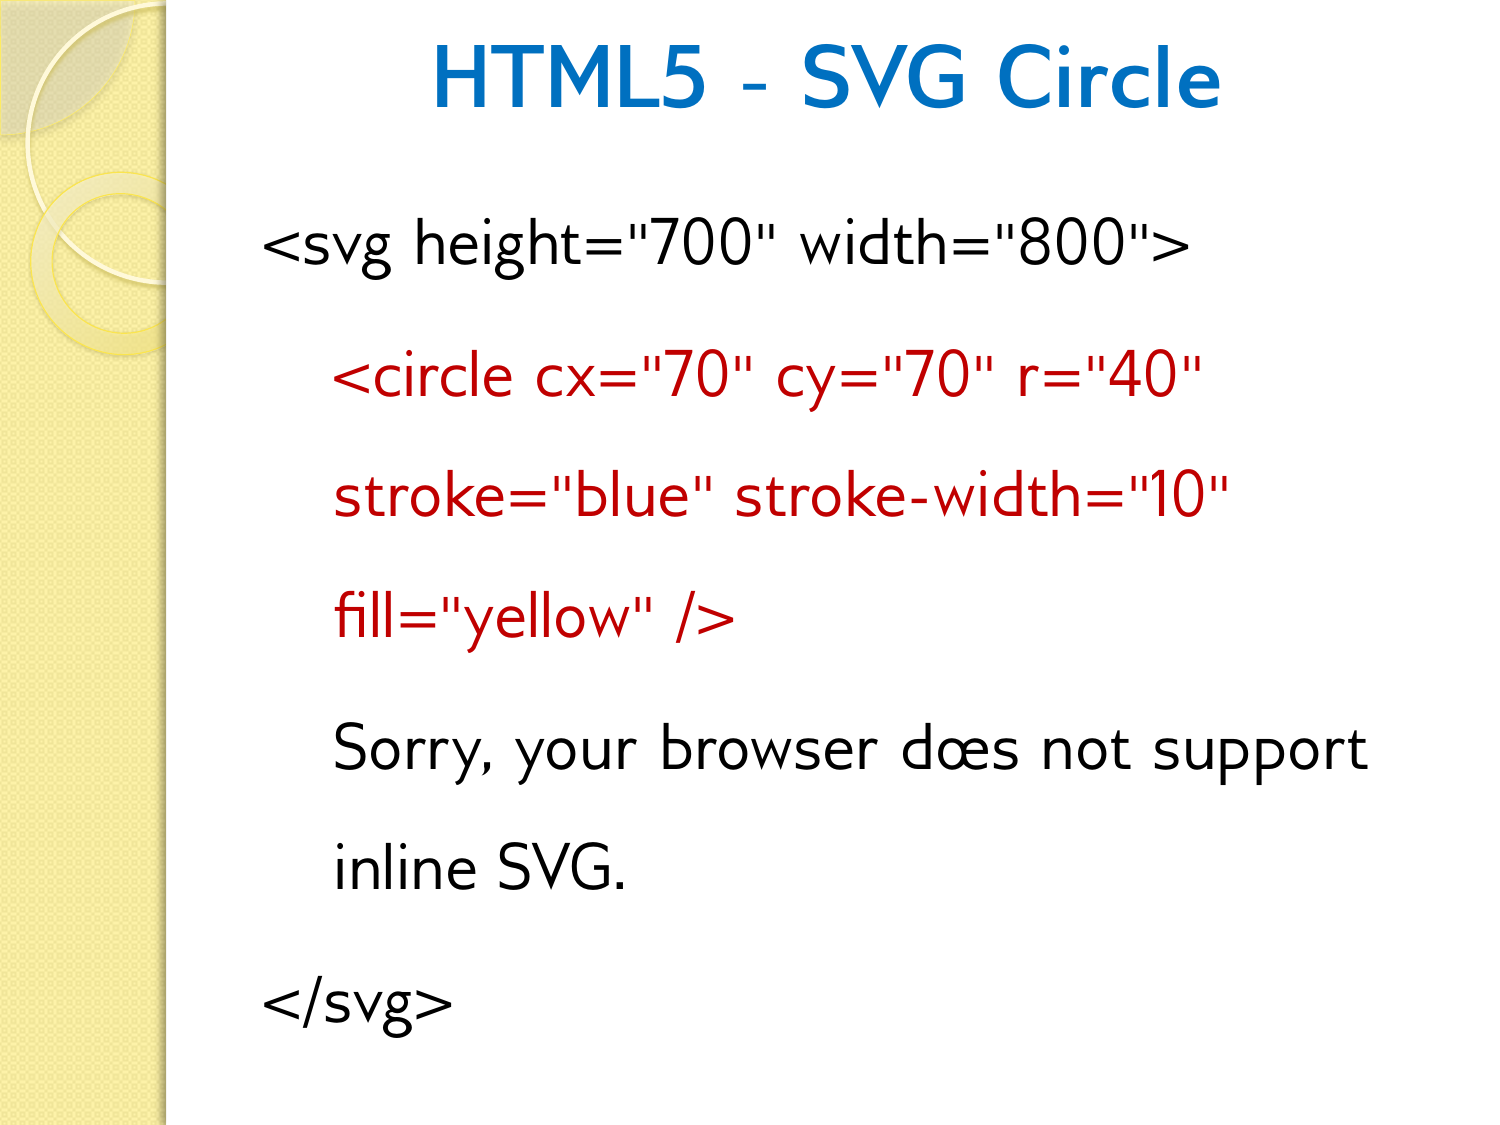

# HTML5 − SVG Circle
<svg height="700" width="800">
<circle cx="70" cy="70" r="40" stroke="blue" stroke-width="10" fill="yellow" />
Sorry, your browser does not support inline SVG.
</svg>